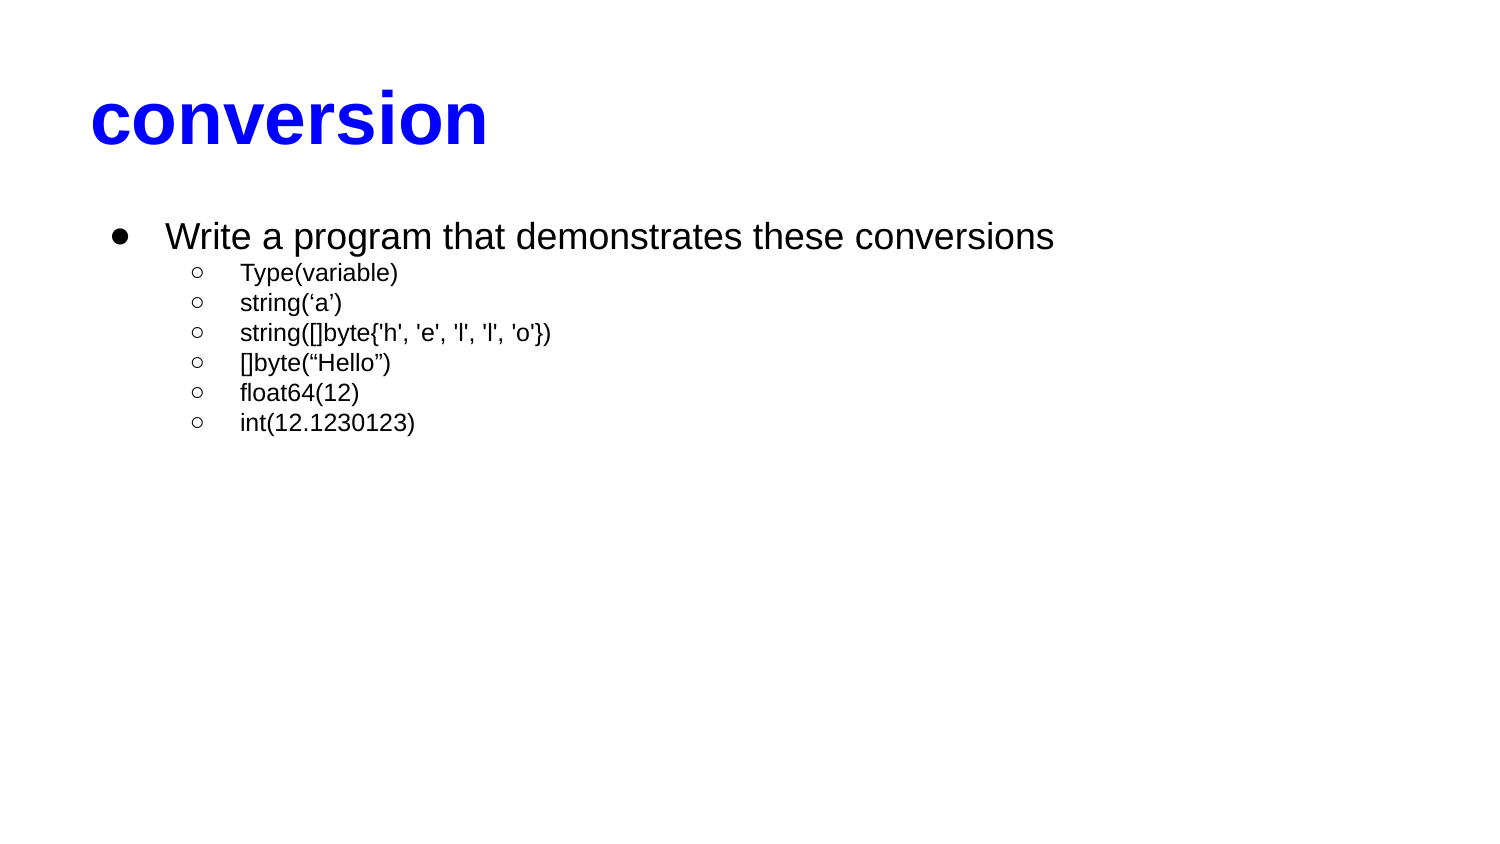

# conversion
Write a program that demonstrates these conversions
Type(variable)
string(‘a’)
string([]byte{'h', 'e', 'l', 'l', 'o'})
[]byte(“Hello”)
float64(12)
int(12.1230123)